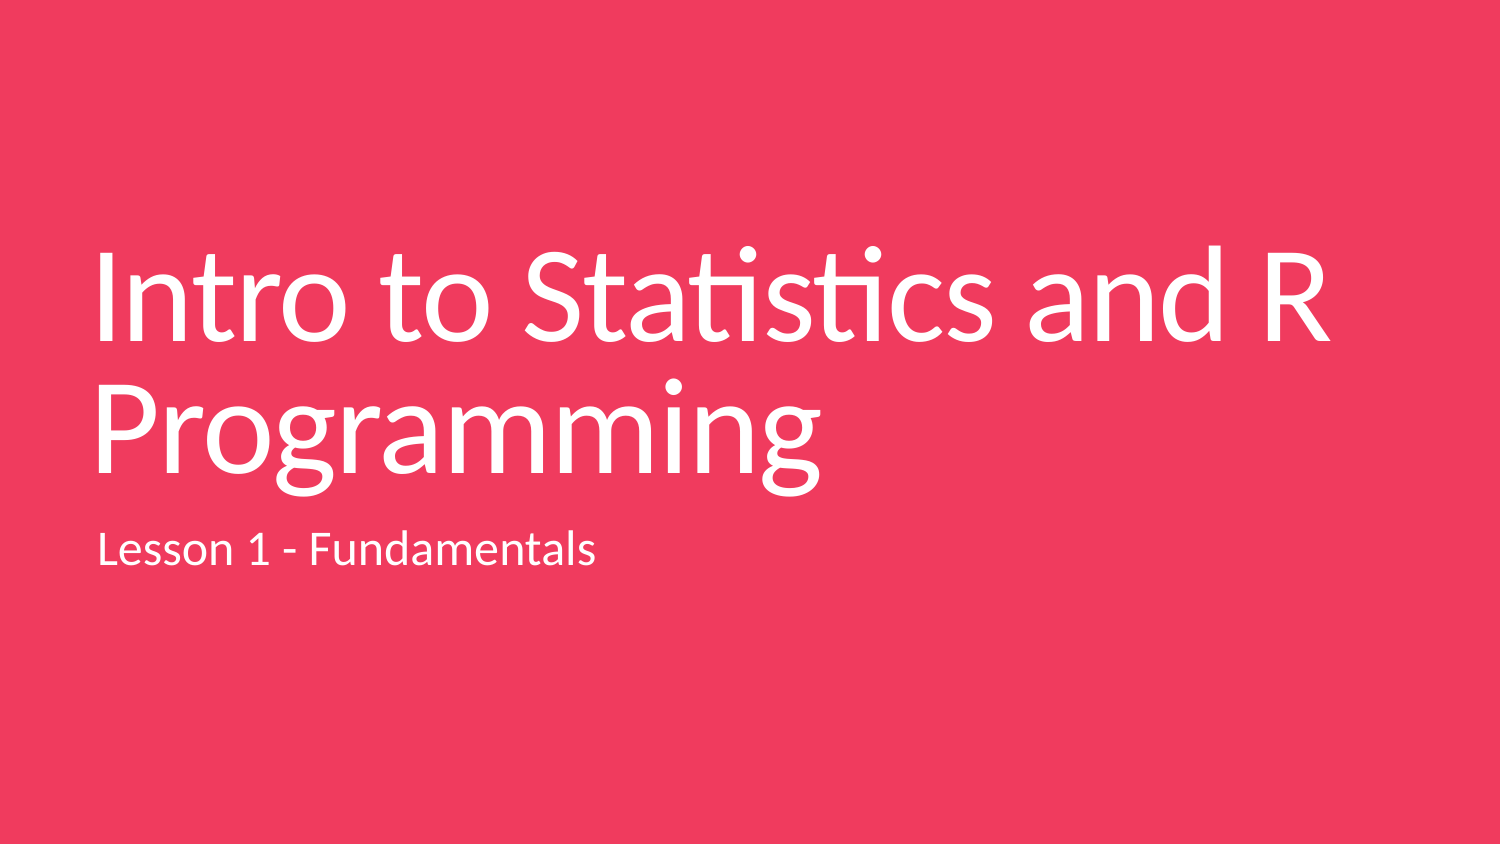

# Intro to Statistics and R Programming
Lesson 1 - Fundamentals